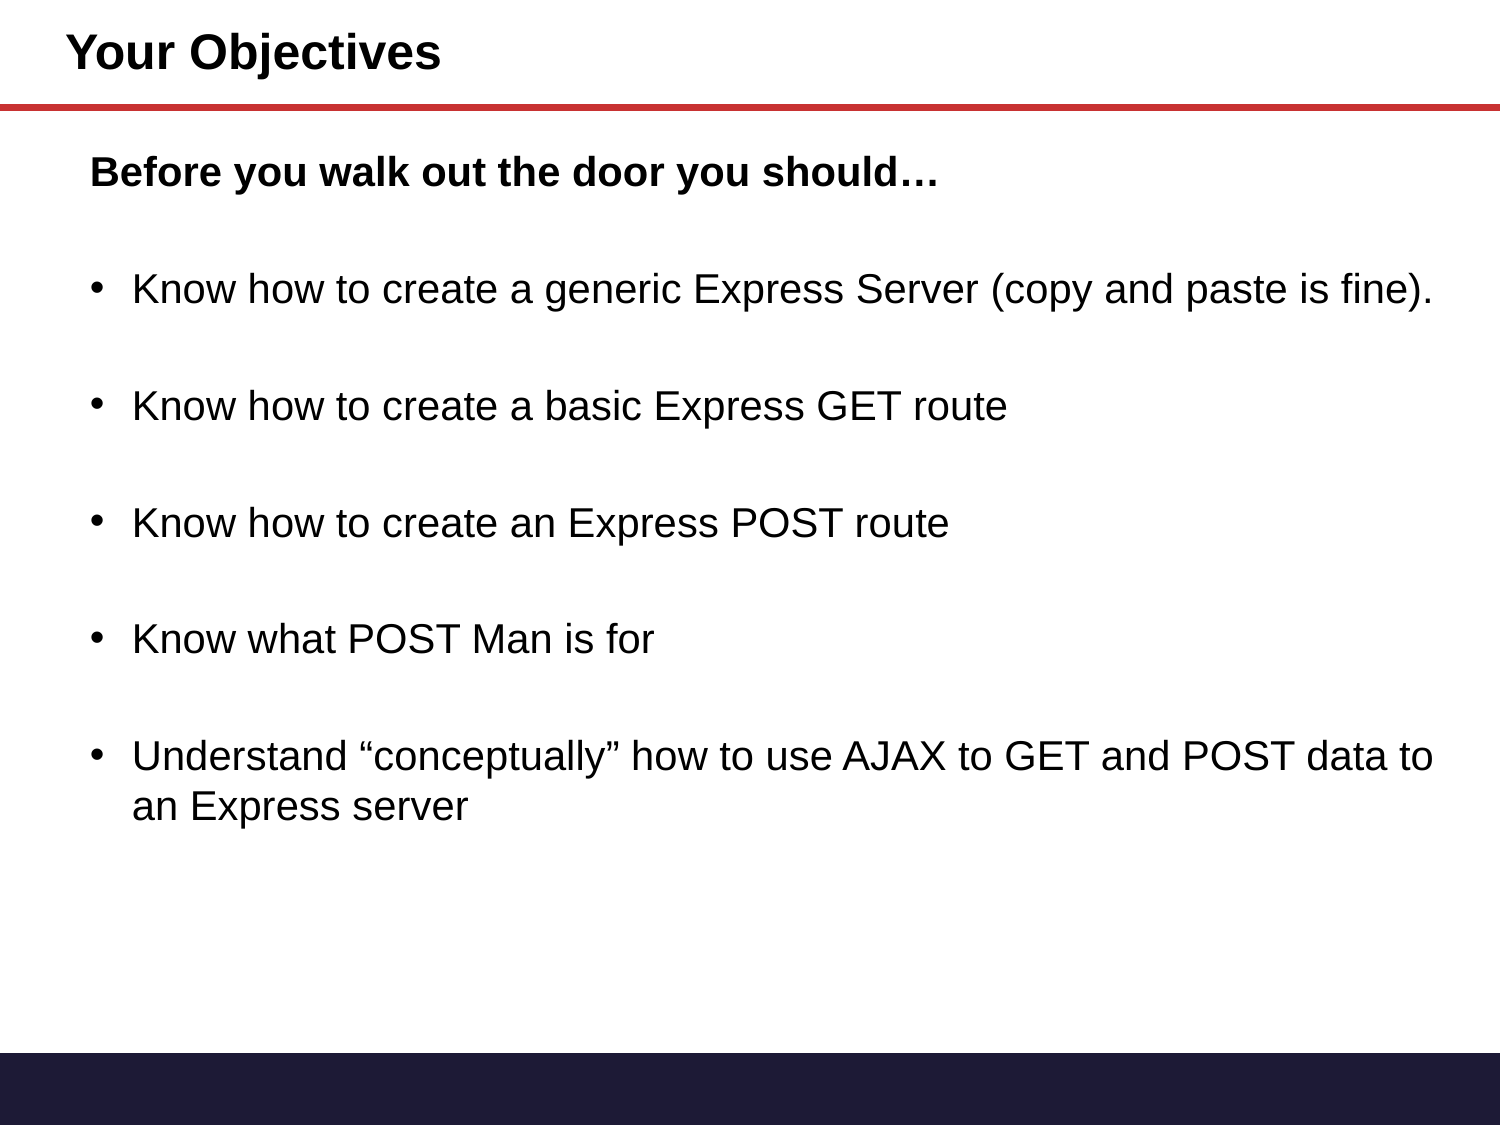

# Your Objectives
Before you walk out the door you should…

Know how to create a generic Express Server (copy and paste is fine).

Know how to create a basic Express GET route

Know how to create an Express POST route

Know what POST Man is for

Understand “conceptually” how to use AJAX to GET and POST data to an Express server